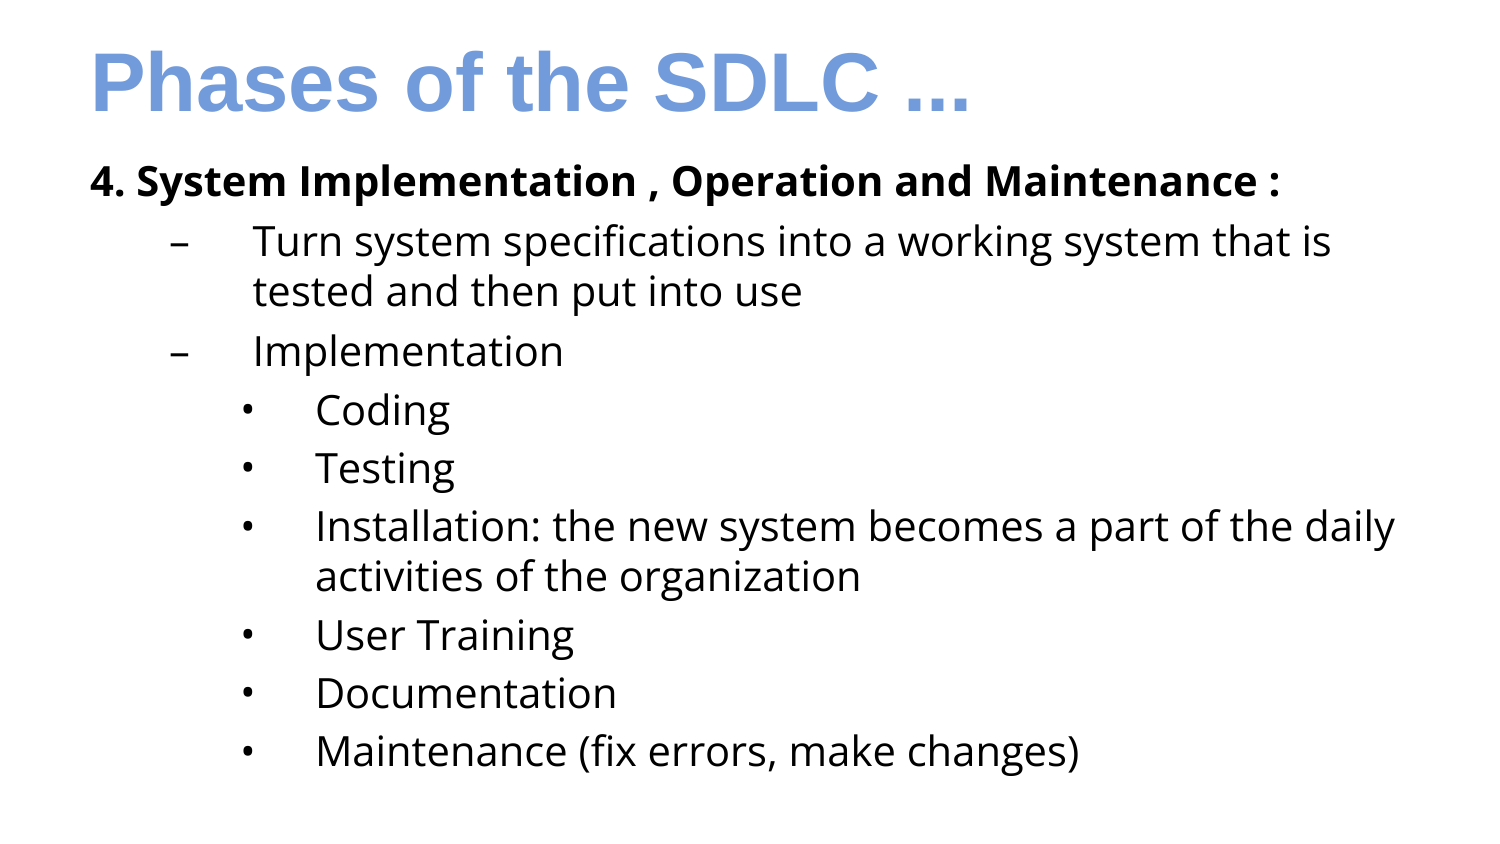

# Phases of the SDLC ...
4. System Implementation , Operation and Maintenance :
Turn system specifications into a working system that is tested and then put into use
Implementation
Coding
Testing
Installation: the new system becomes a part of the daily activities of the organization
User Training
Documentation
Maintenance (fix errors, make changes)